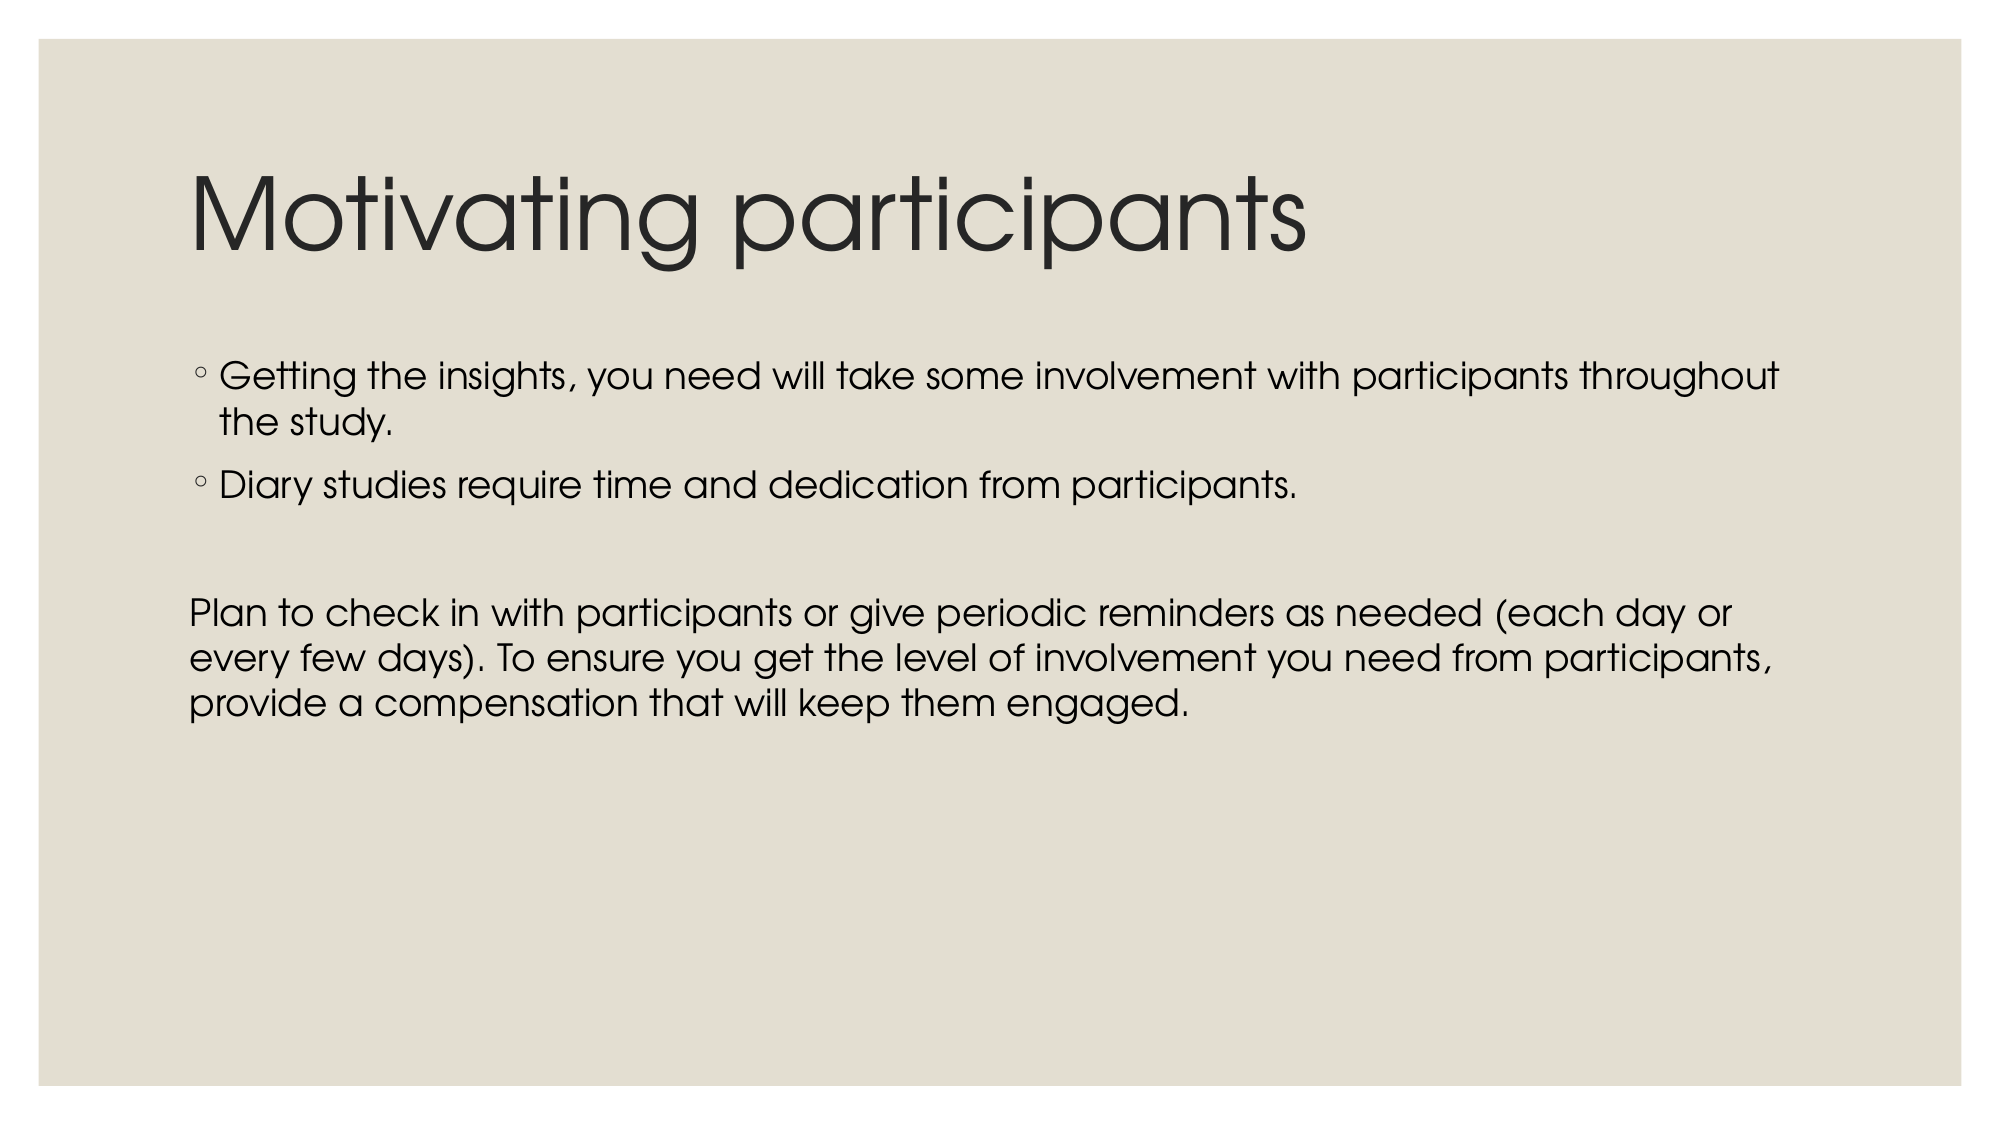

# Motivating participants
Getting the insights, you need will take some involvement with participants throughout the study.
Diary studies require time and dedication from participants.

Plan to check in with participants or give periodic reminders as needed (each day or every few days). To ensure you get the level of involvement you need from participants, provide a compensation that will keep them engaged.